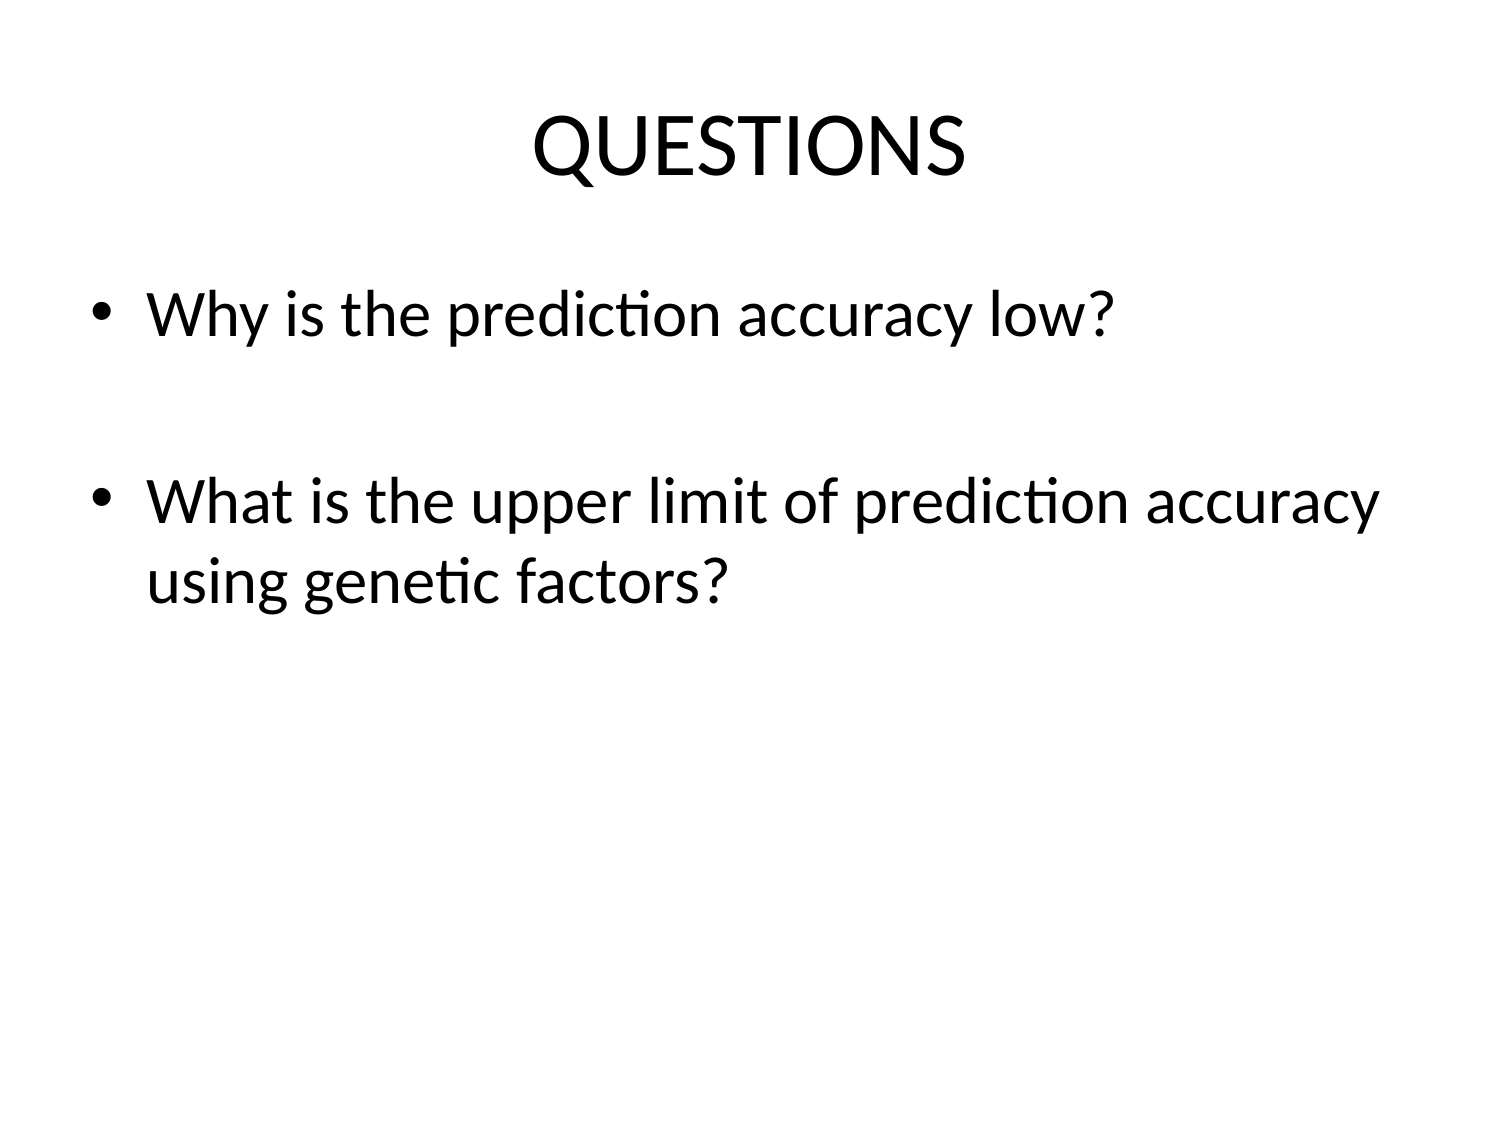

# QUESTIONS
Why is the prediction accuracy low?

What is the upper limit of prediction accuracy using genetic factors?